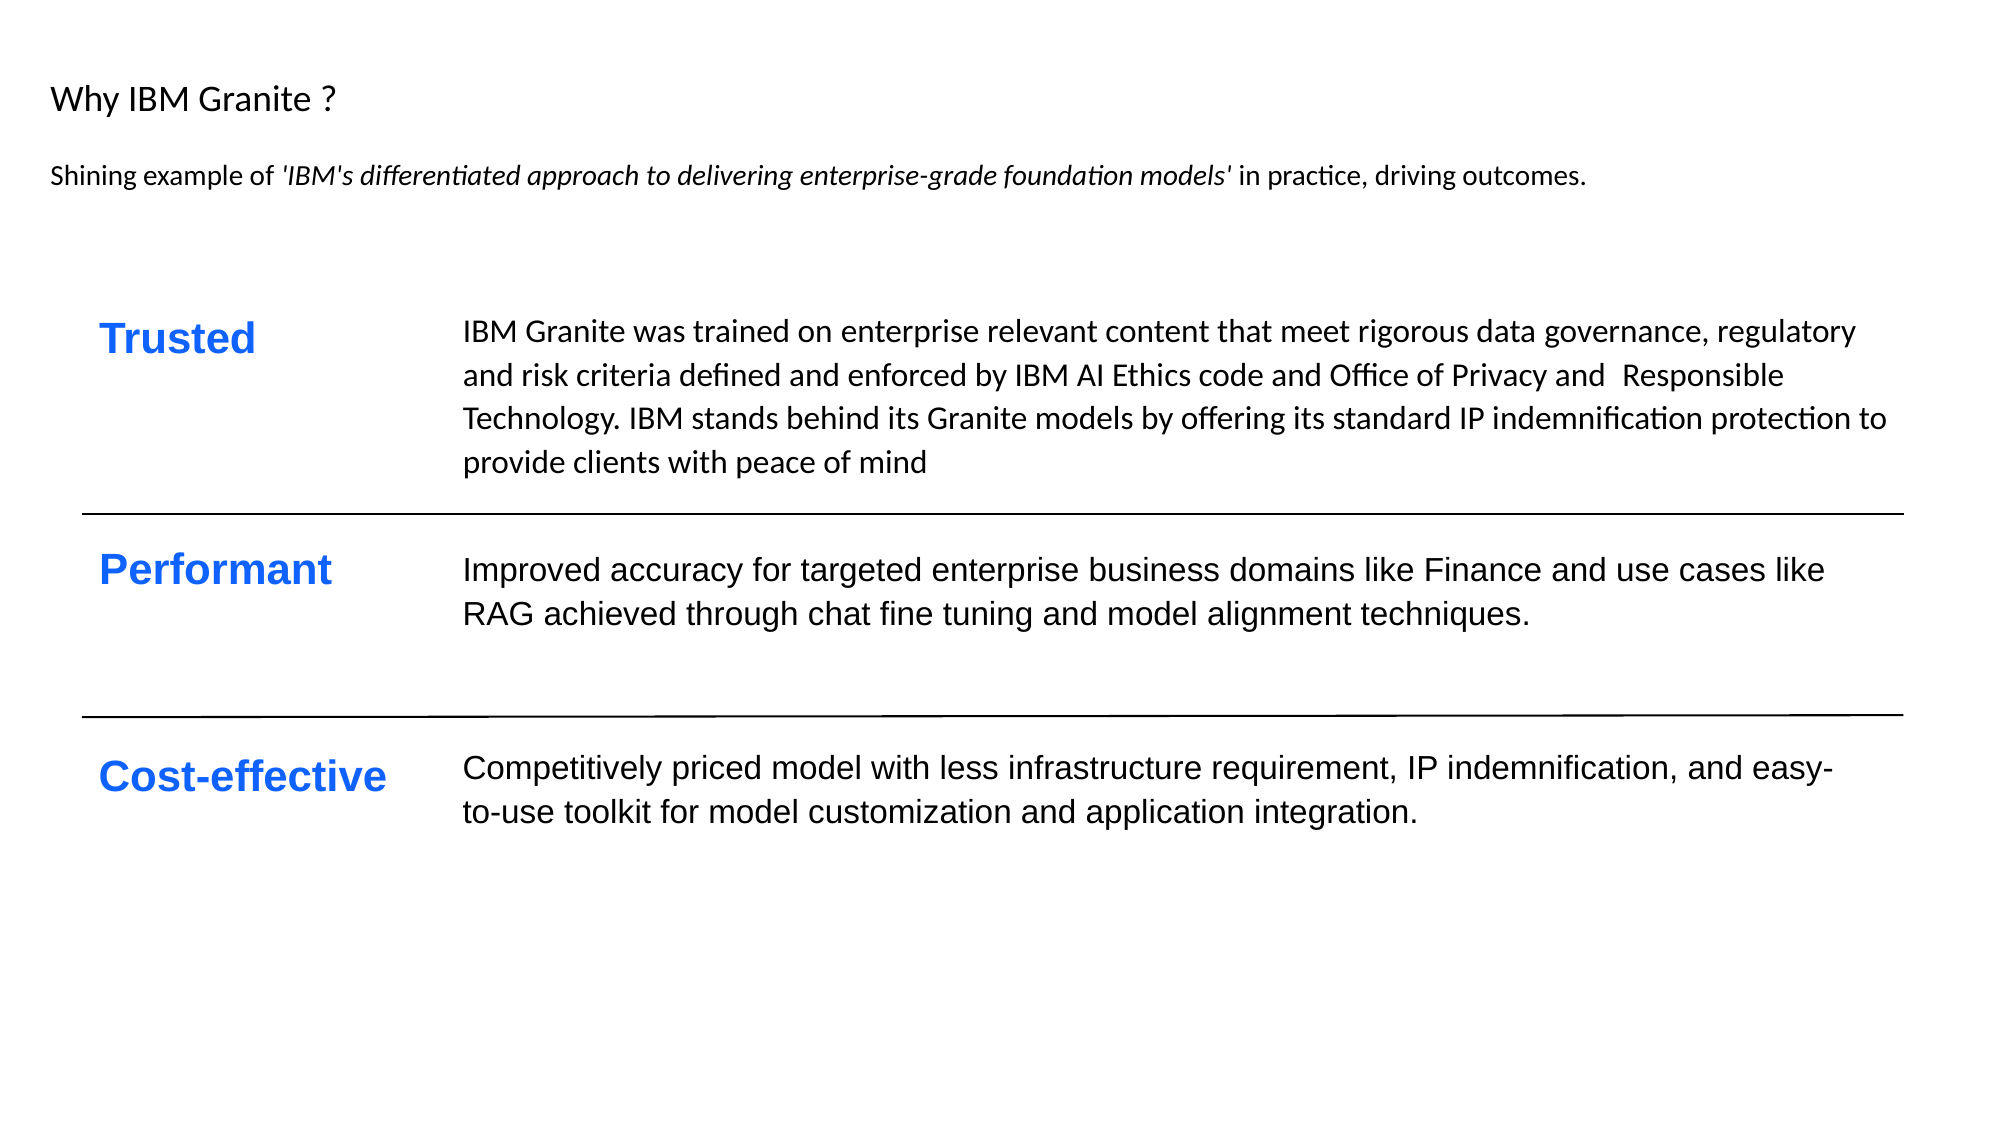

# Why IBM Granite ?
Shining example of 'IBM's differentiated approach to delivering enterprise-grade foundation models' in practice, driving outcomes.
Trusted
IBM Granite was trained on enterprise relevant content that meet rigorous data governance, regulatory and risk criteria defined and enforced by IBM AI Ethics code and Office of Privacy and  Responsible Technology. IBM stands behind its Granite models by offering its standard IP indemnification protection to provide clients with peace of mind

Performant
Improved accuracy for targeted enterprise business domains like Finance and use cases like RAG achieved through chat fine tuning and model alignment techniques.
Competitively priced model with less infrastructure requirement, IP indemnification, and easy-to-use toolkit for model customization and application integration.
Cost-effective